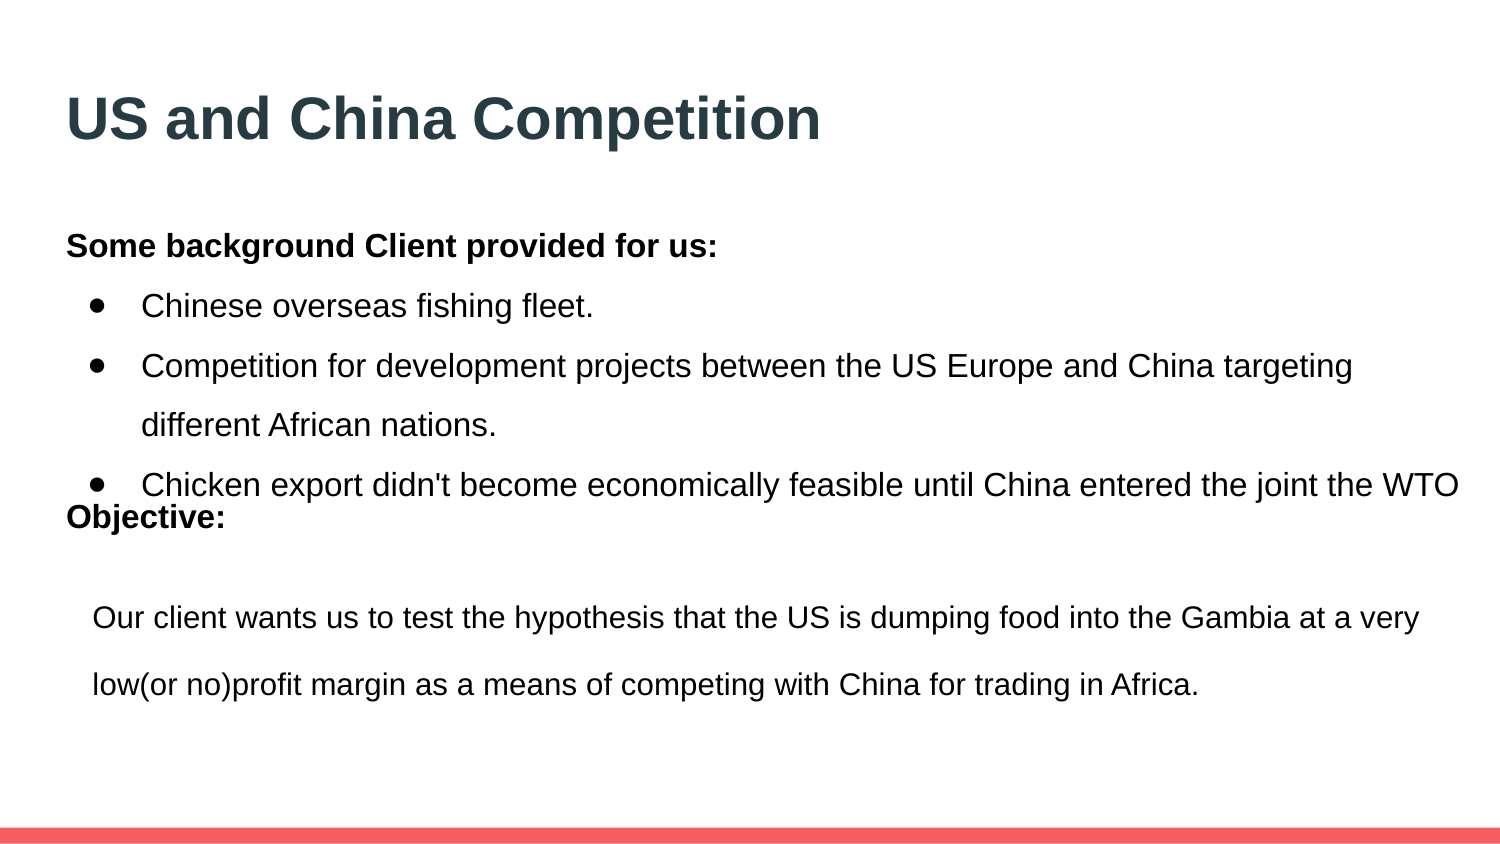

# US and China Competition
Some background Client provided for us:
Chinese overseas fishing fleet.
Competition for development projects between the US Europe and China targeting different African nations.
Chicken export didn't become economically feasible until China entered the joint the WTO
Objective:

   Our client wants us to test the hypothesis that the US is dumping food into the Gambia at a very
   low(or no)profit margin as a means of competing with China for trading in Africa.